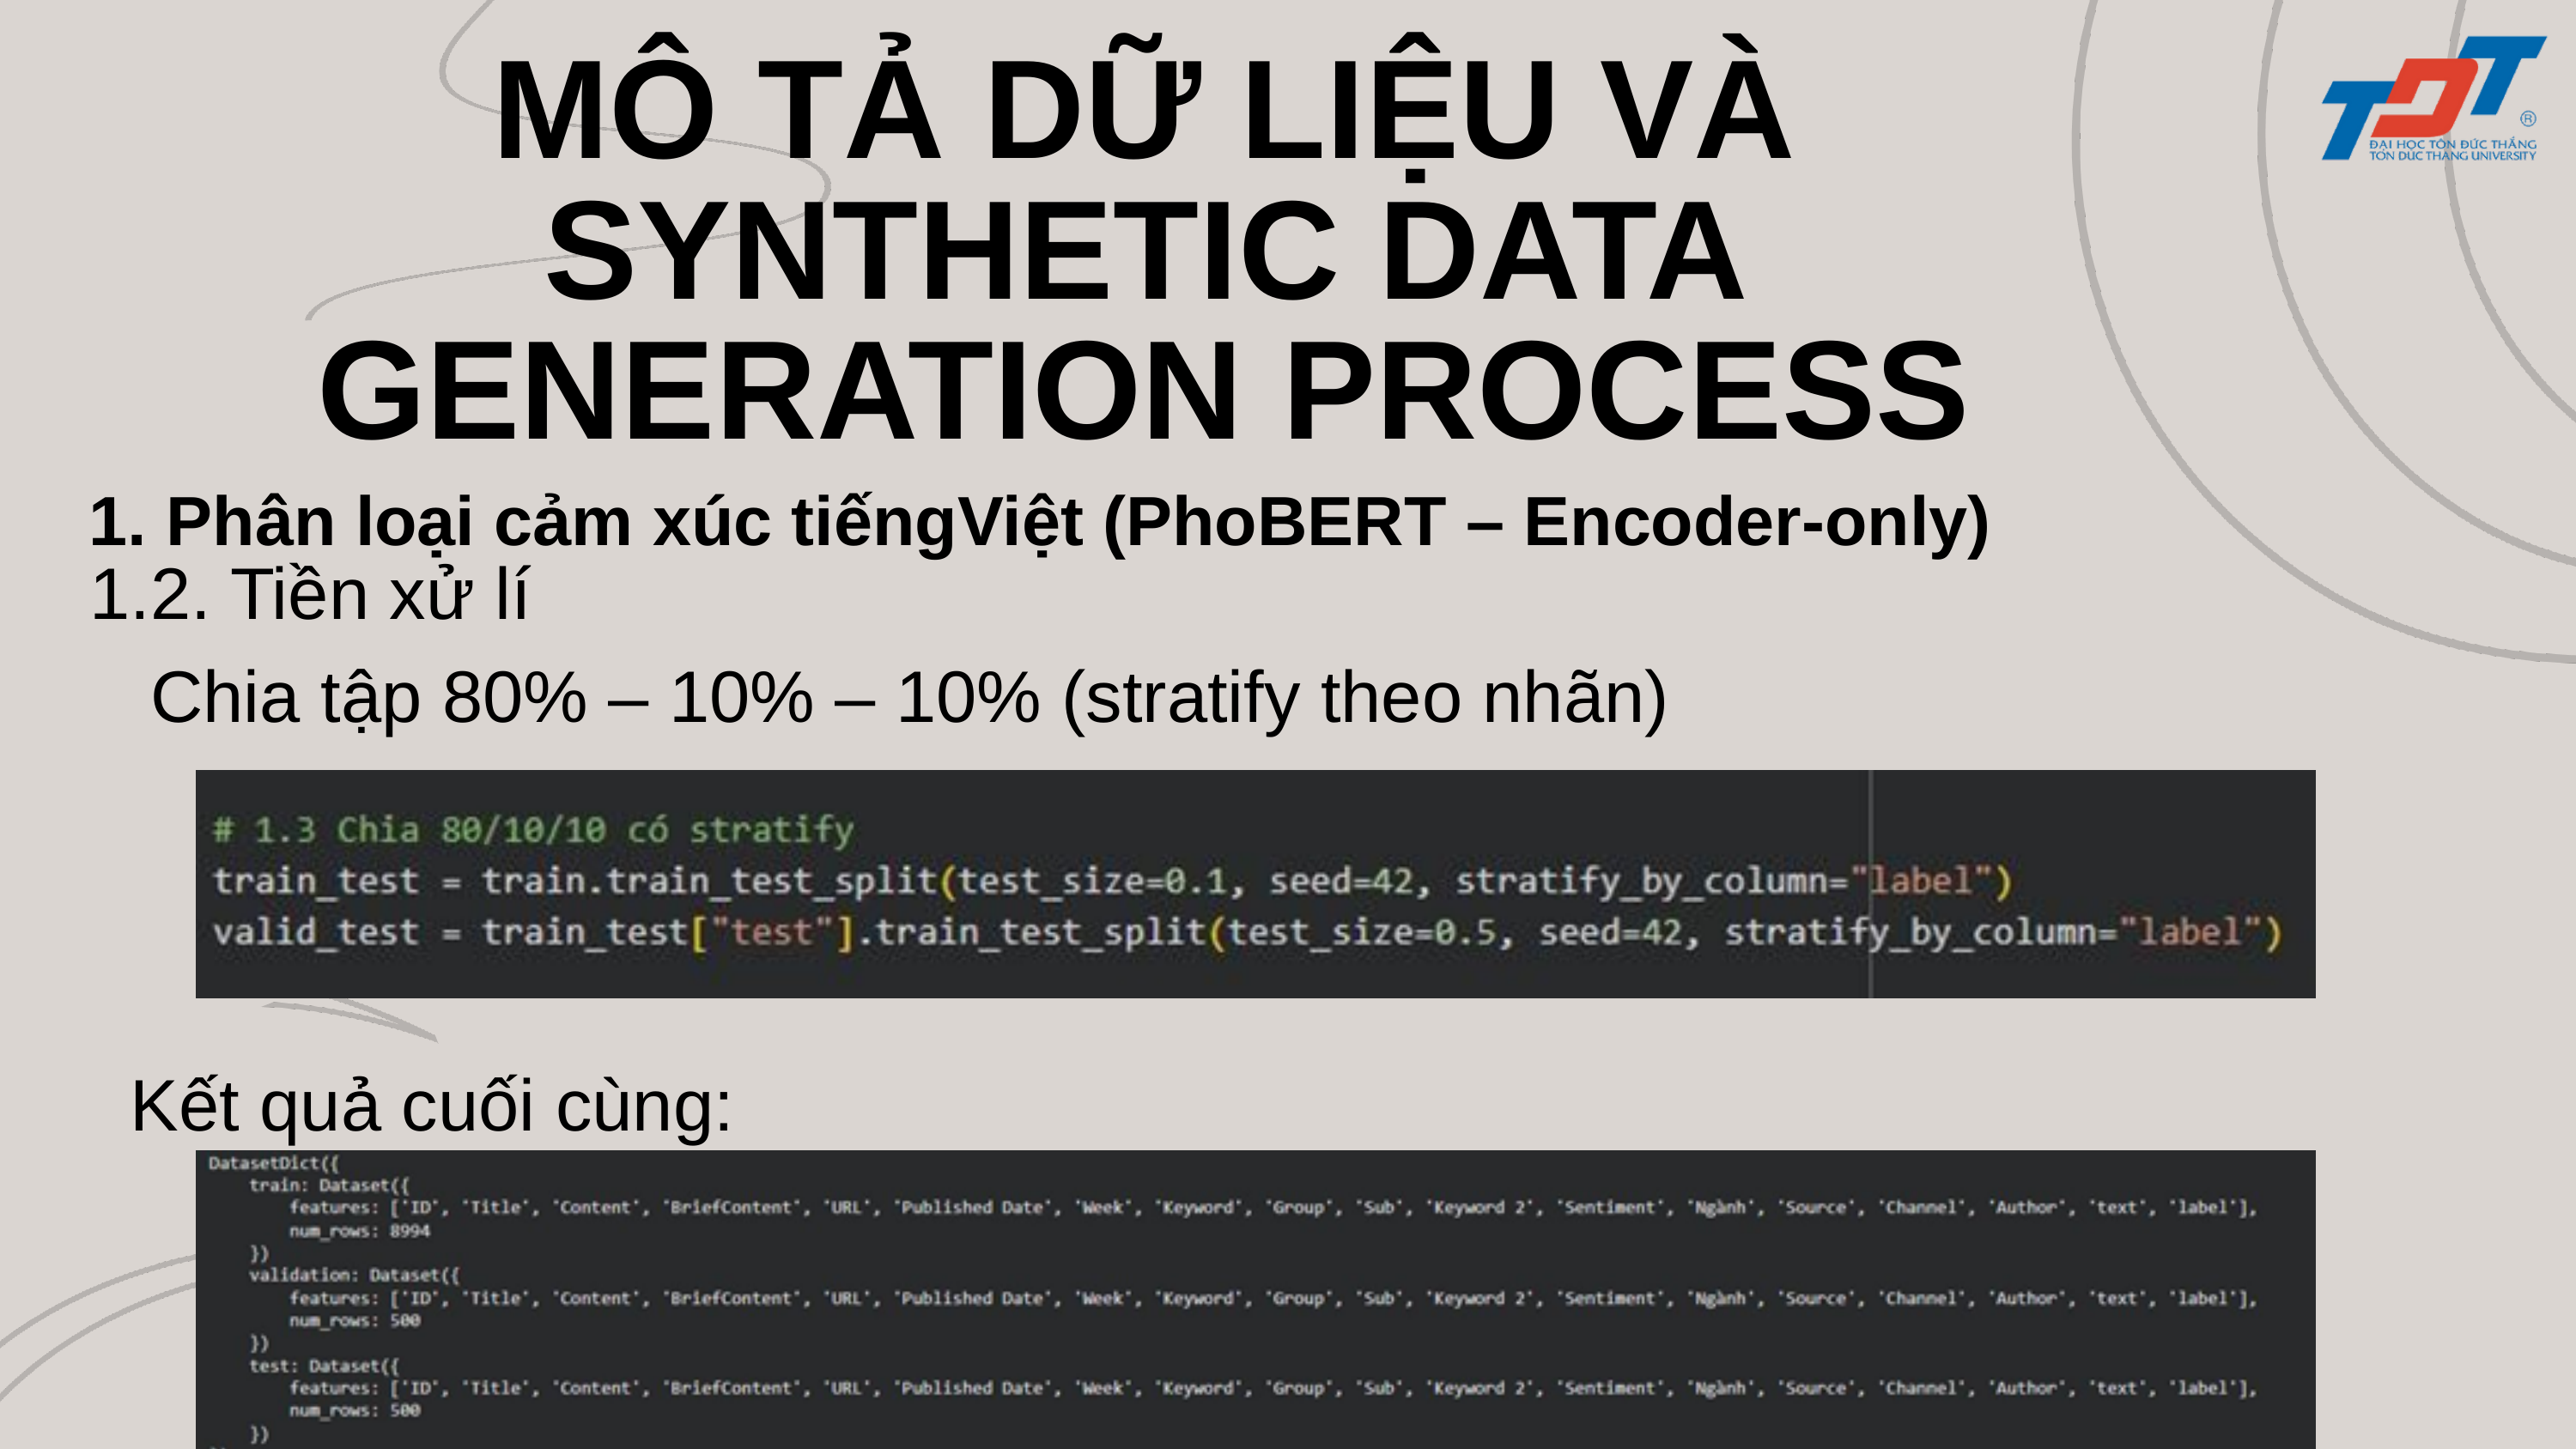

MÔ TẢ DỮ LIỆU VÀ SYNTHETIC DATA GENERATION PROCESS
1. Phân loại cảm xúc tiếngViệt (PhoBERT – Encoder-only)

1.2. Tiền xử lí
   Chia tập 80% – 10% – 10% (stratify theo nhãn)

  Kết quả cuối cùng: